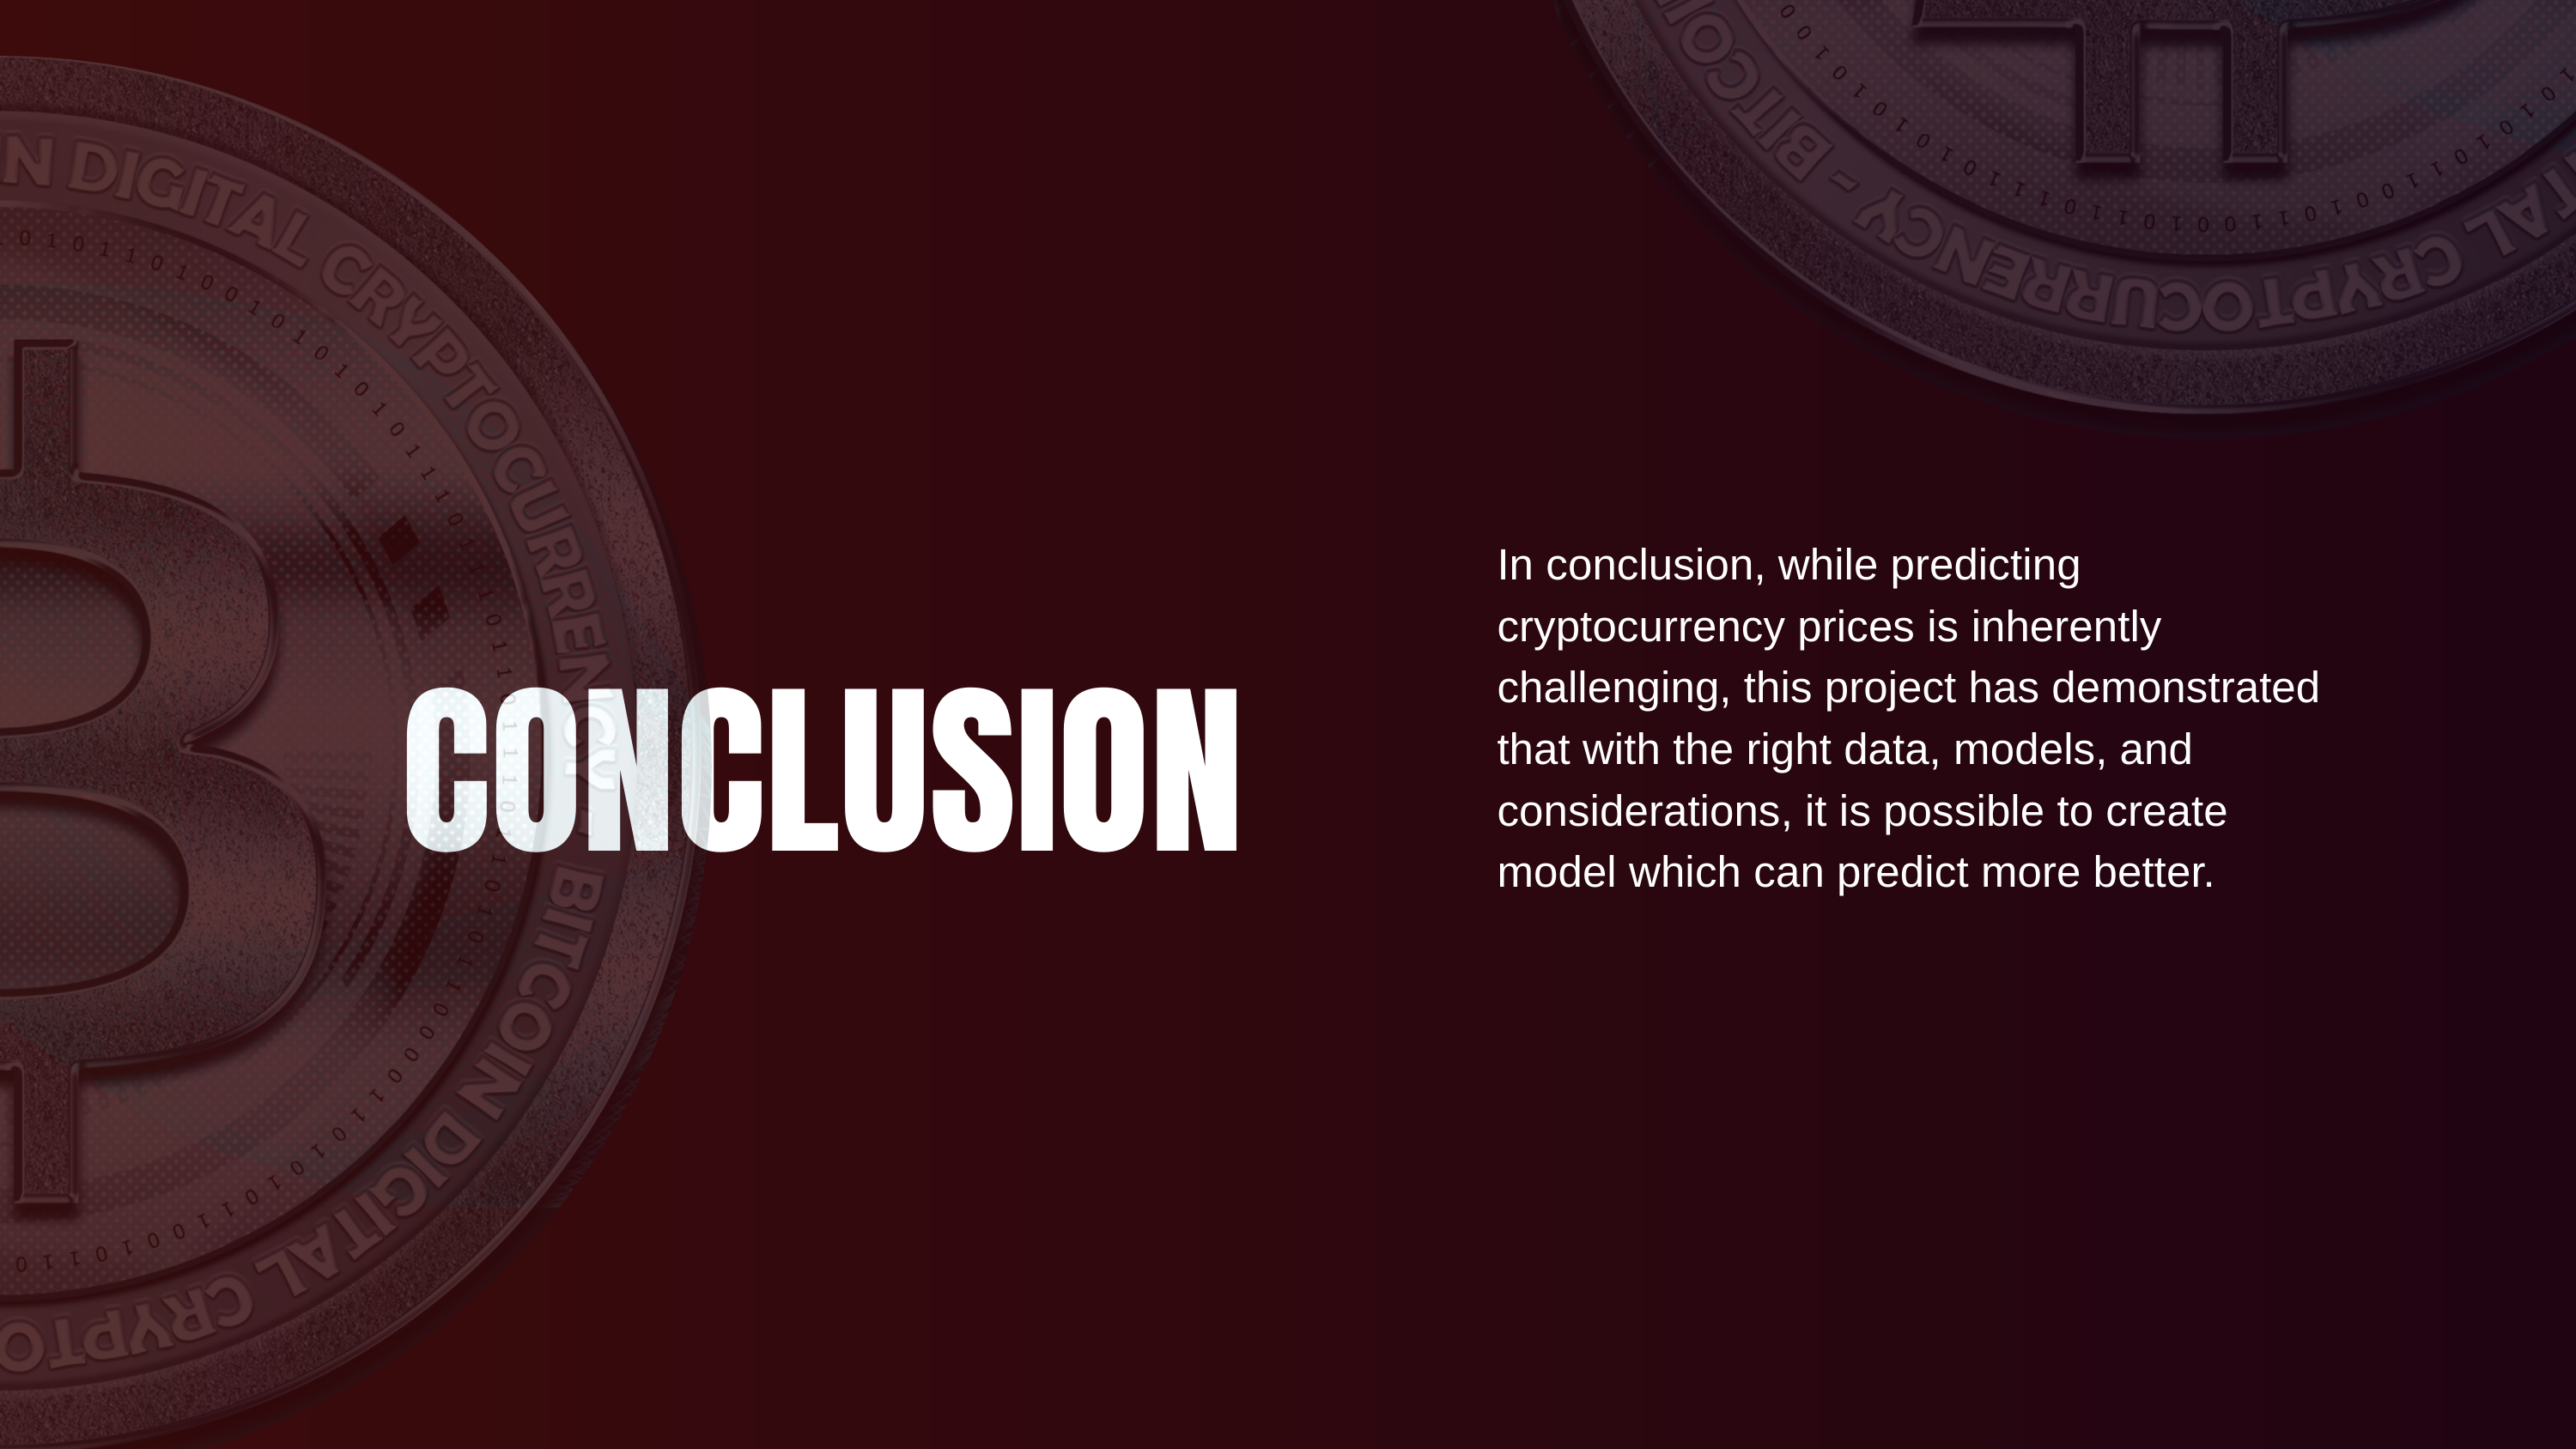

In conclusion, while predicting cryptocurrency prices is inherently challenging, this project has demonstrated that with the right data, models, and considerations, it is possible to create model which can predict more better.
CONCLUSION